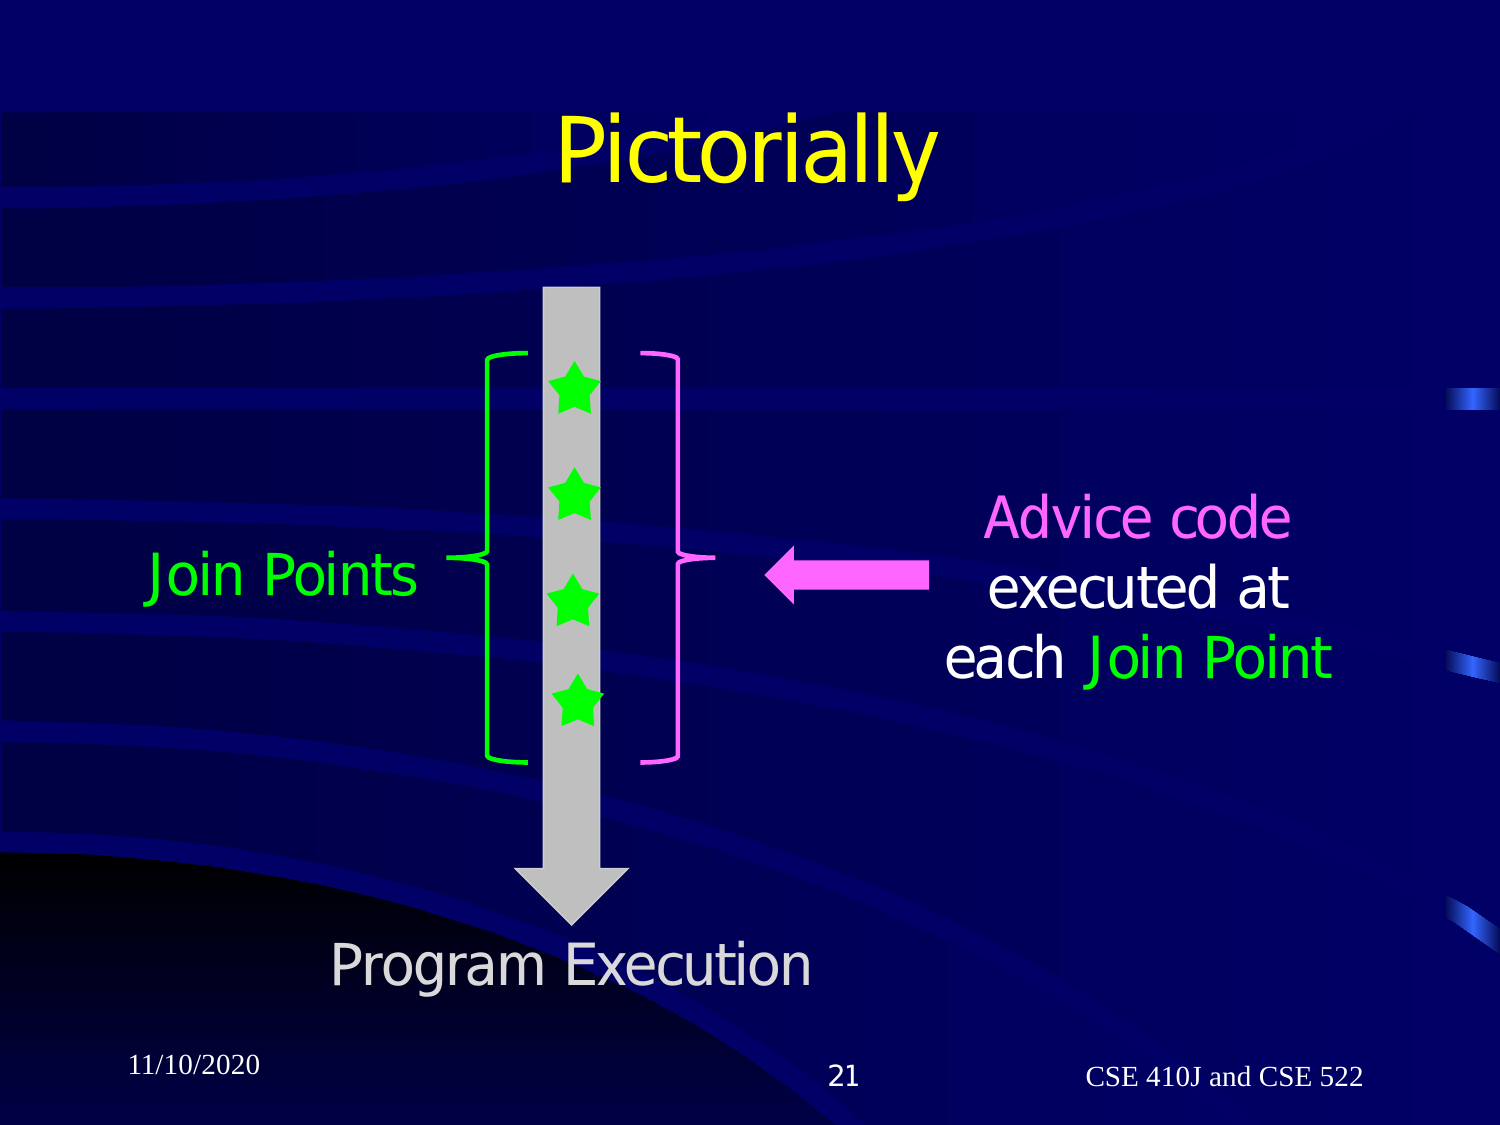

# Pictorially

Advice code
executed at
each Join Point
Join Points

Program Execution
11/10/2020
21
CSE 410J and CSE 522